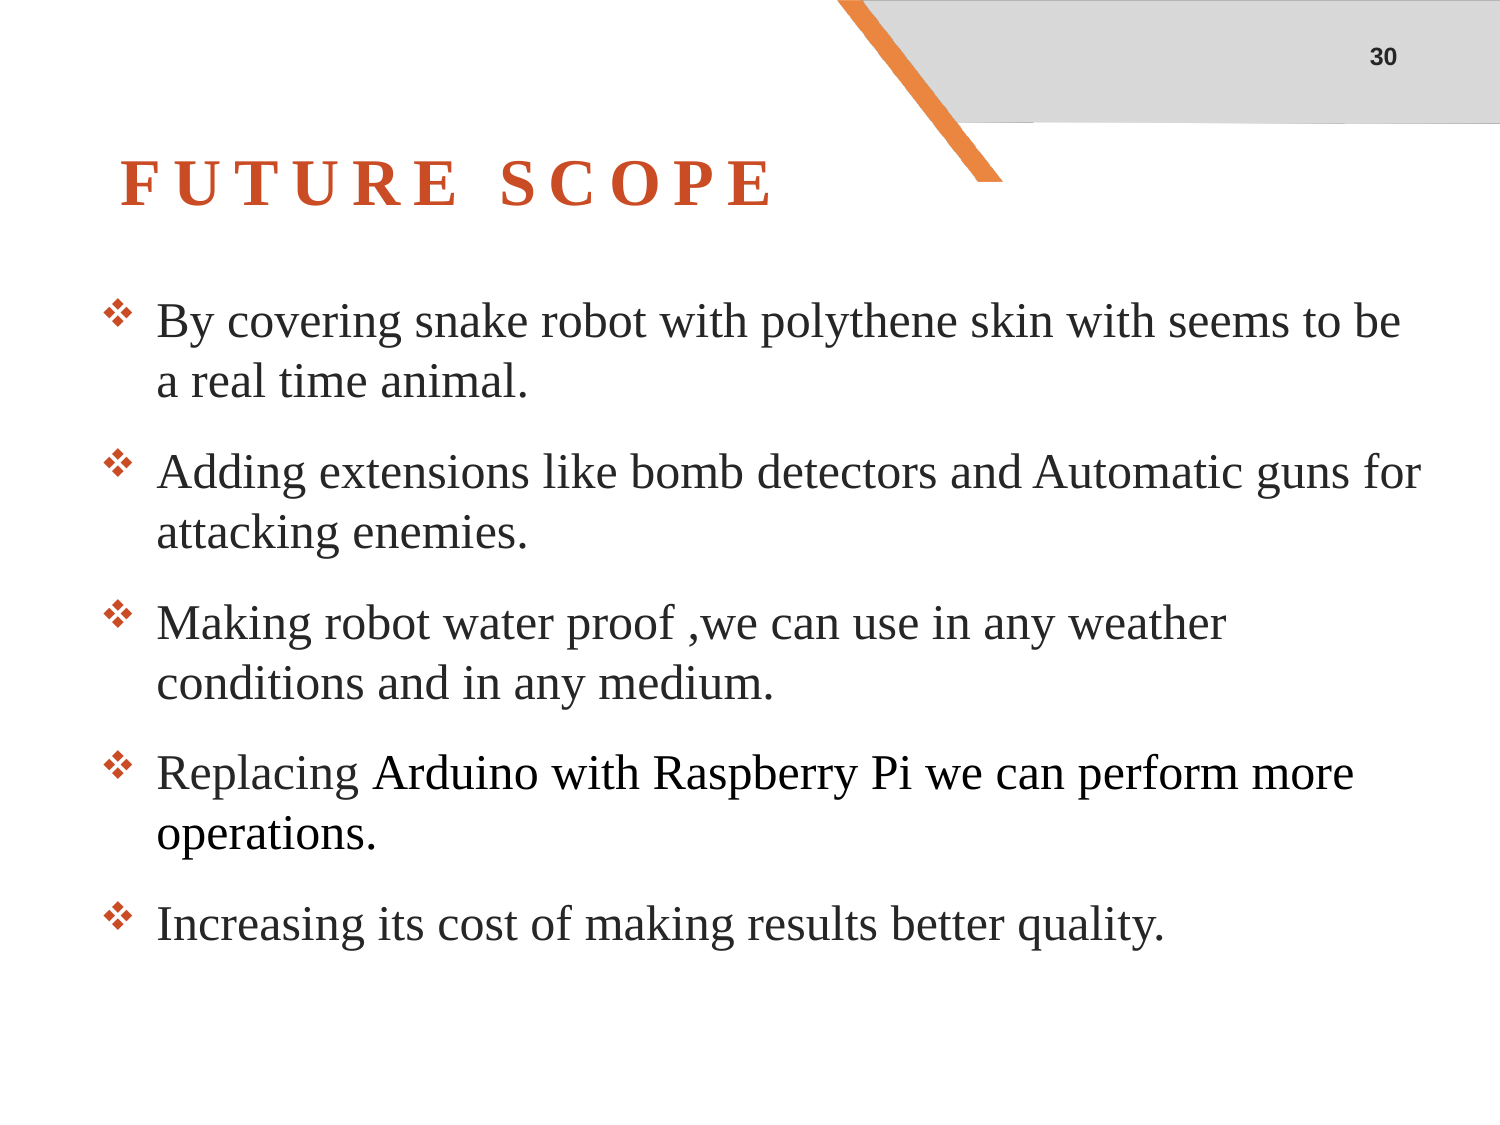

30
# FUTURE SCOPE
By covering snake robot with polythene skin with seems to be a real time animal.
Adding extensions like bomb detectors and Automatic guns for attacking enemies.
Making robot water proof ,we can use in any weather conditions and in any medium.
Replacing Arduino with Raspberry Pi we can perform more operations.
Increasing its cost of making results better quality.